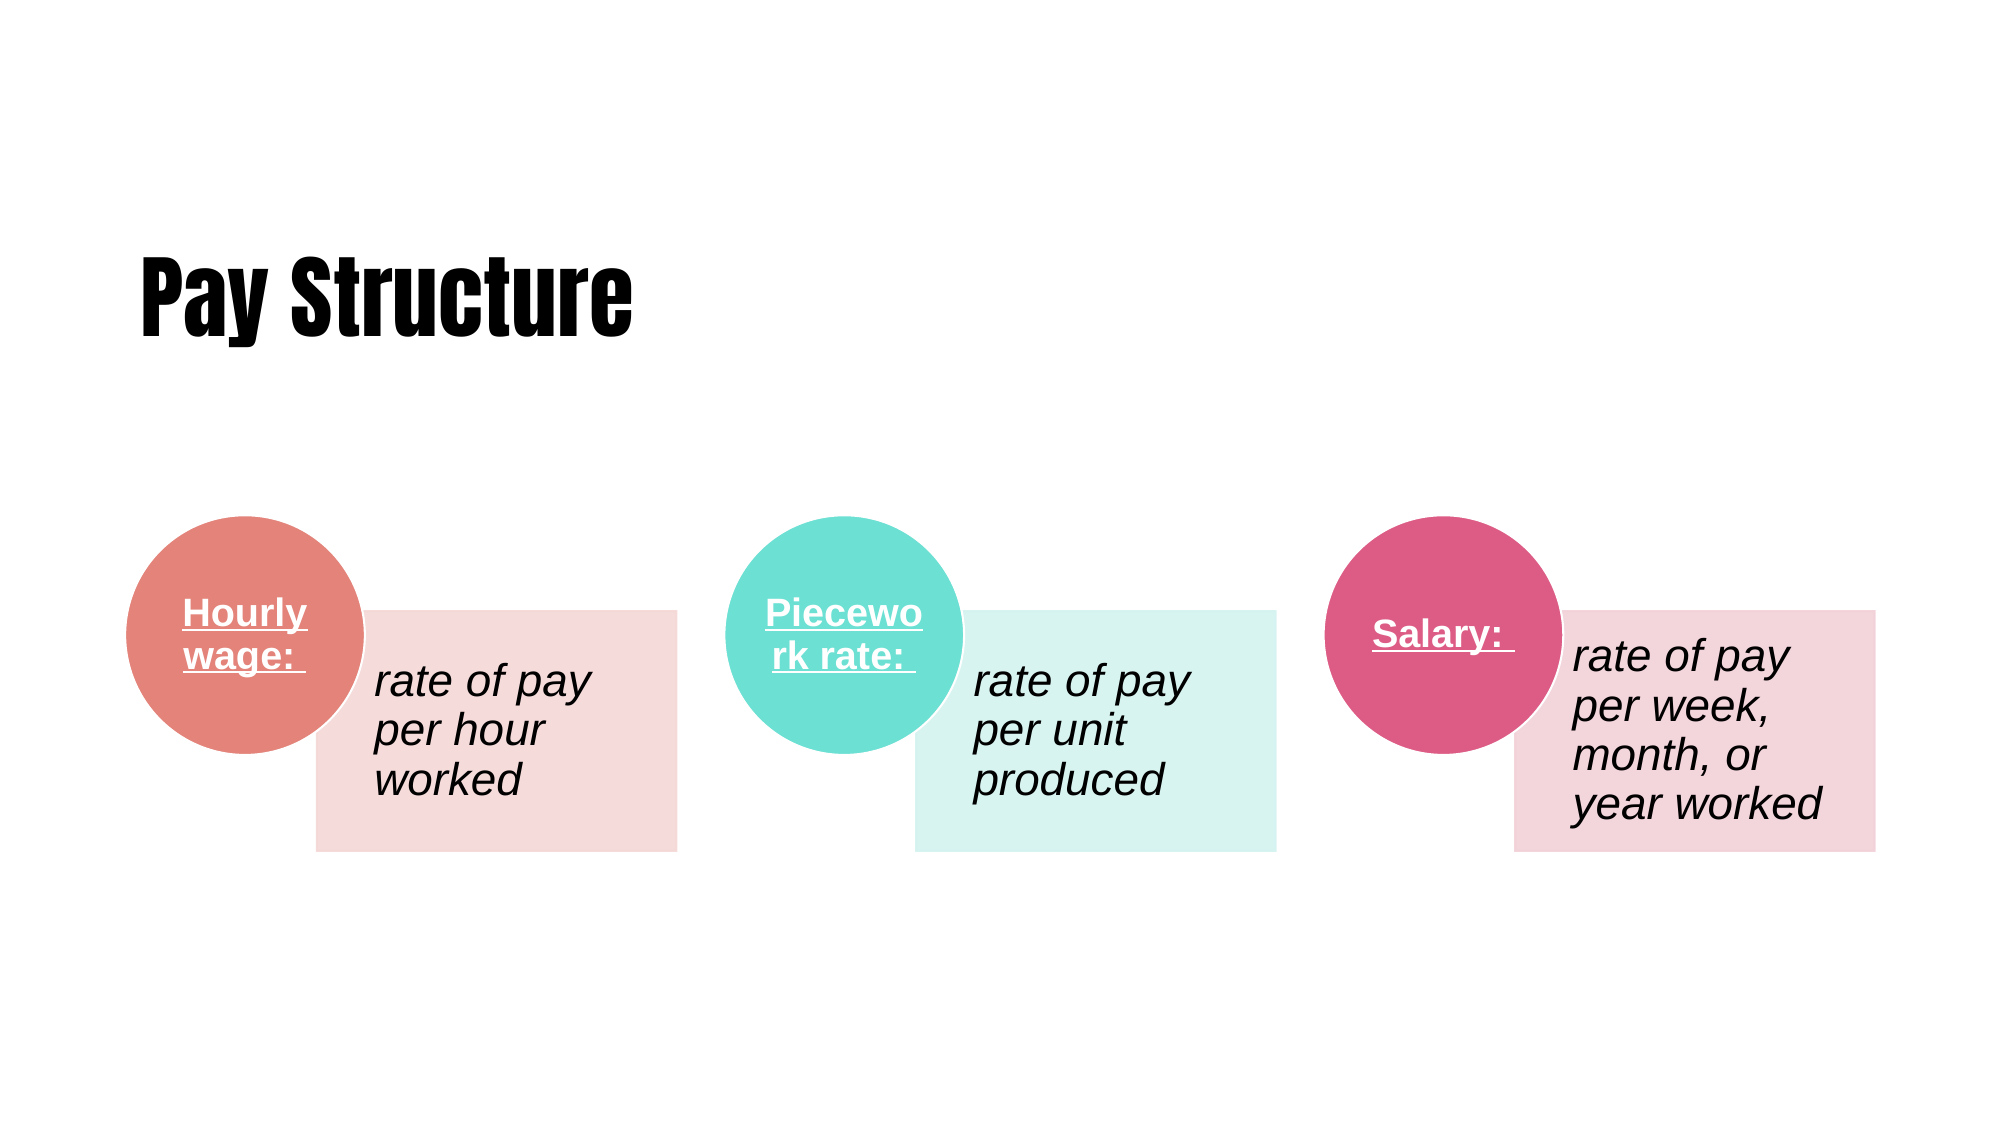

# Pay Structure
rate of pay per hour worked
Hourly wage:
rate of pay per unit produced
Piecework rate:
rate of pay per week, month, or year worked
Salary: